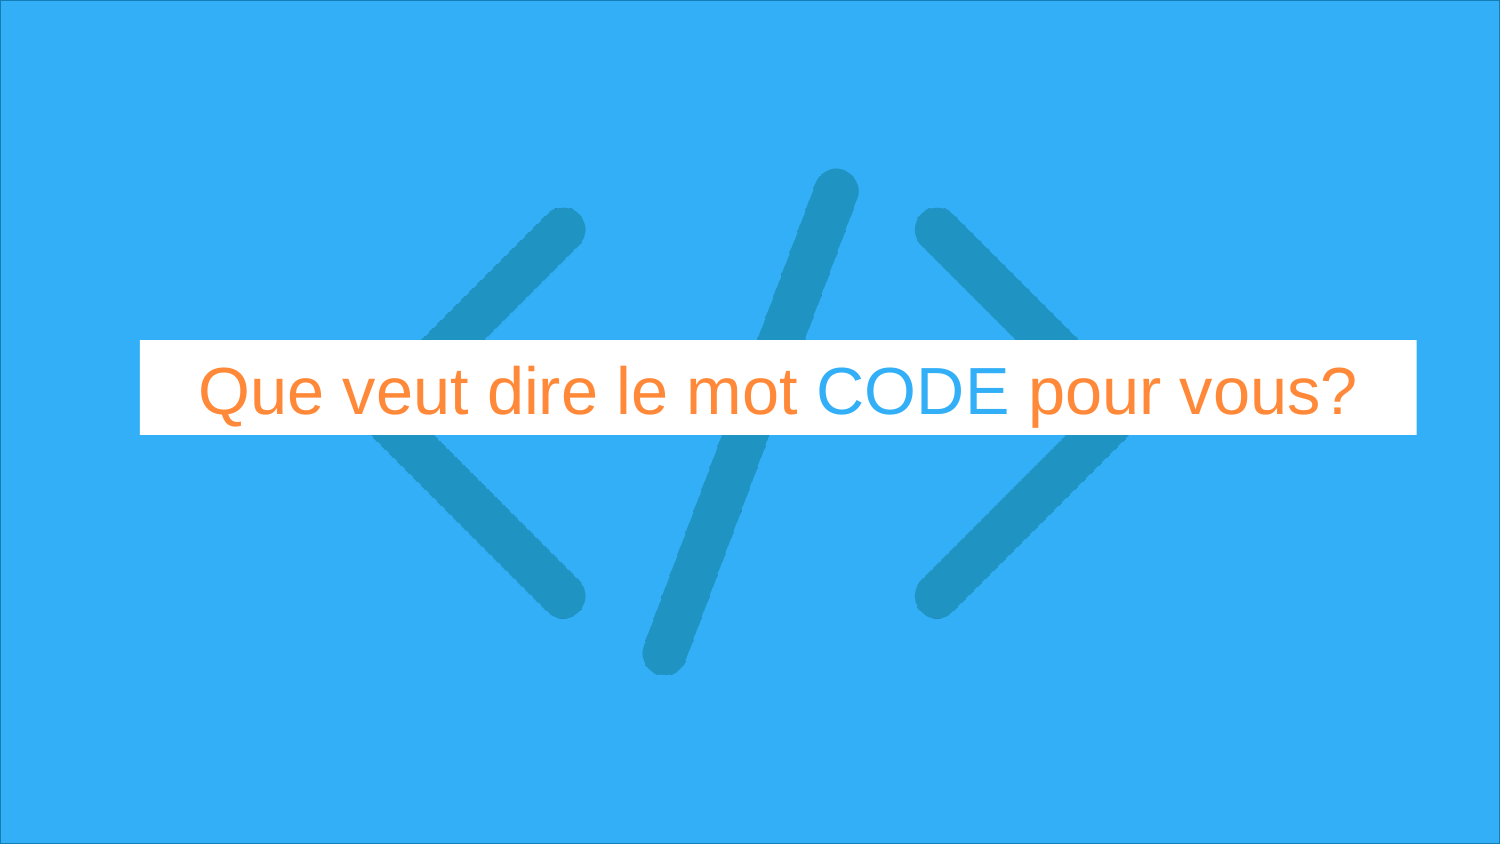

Que veut dire le mot CODE pour vous?